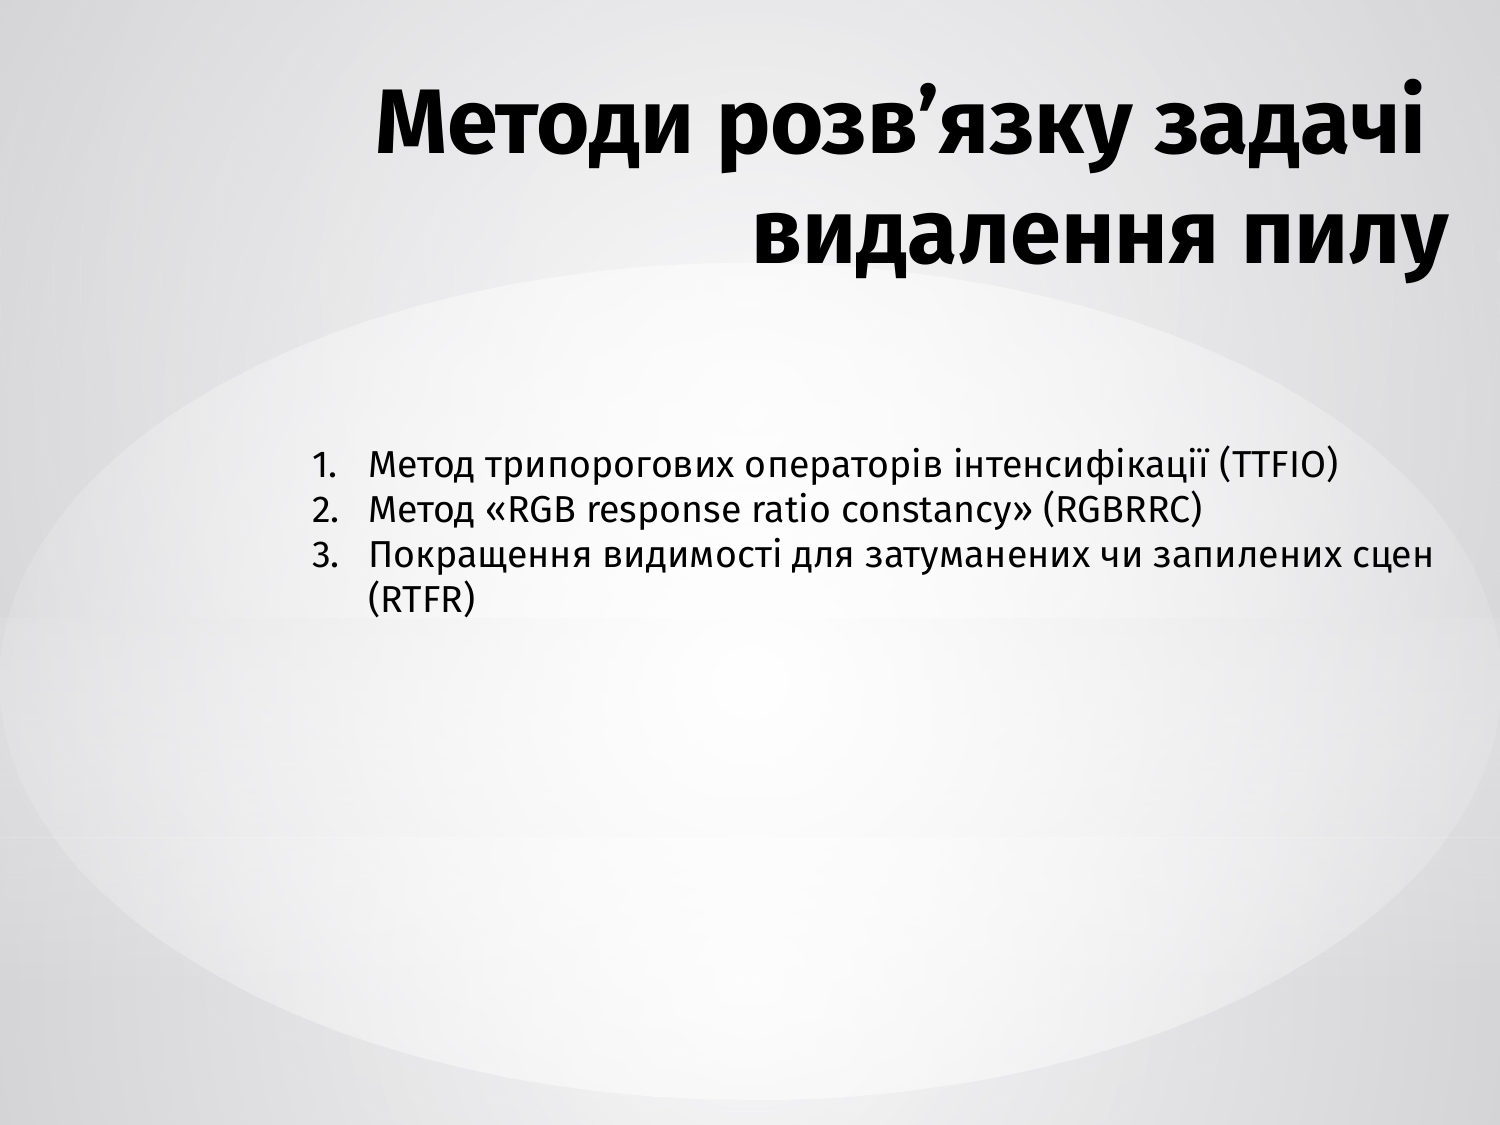

# Методи розв’язку задачі  видалення пилу
Метод трипорогових операторів інтенсифікації (TTFIO)
Метод «RGB response ratio constancy» (RGBRRC)
Покращення видимості для затуманених чи запилених сцен (RTFR)